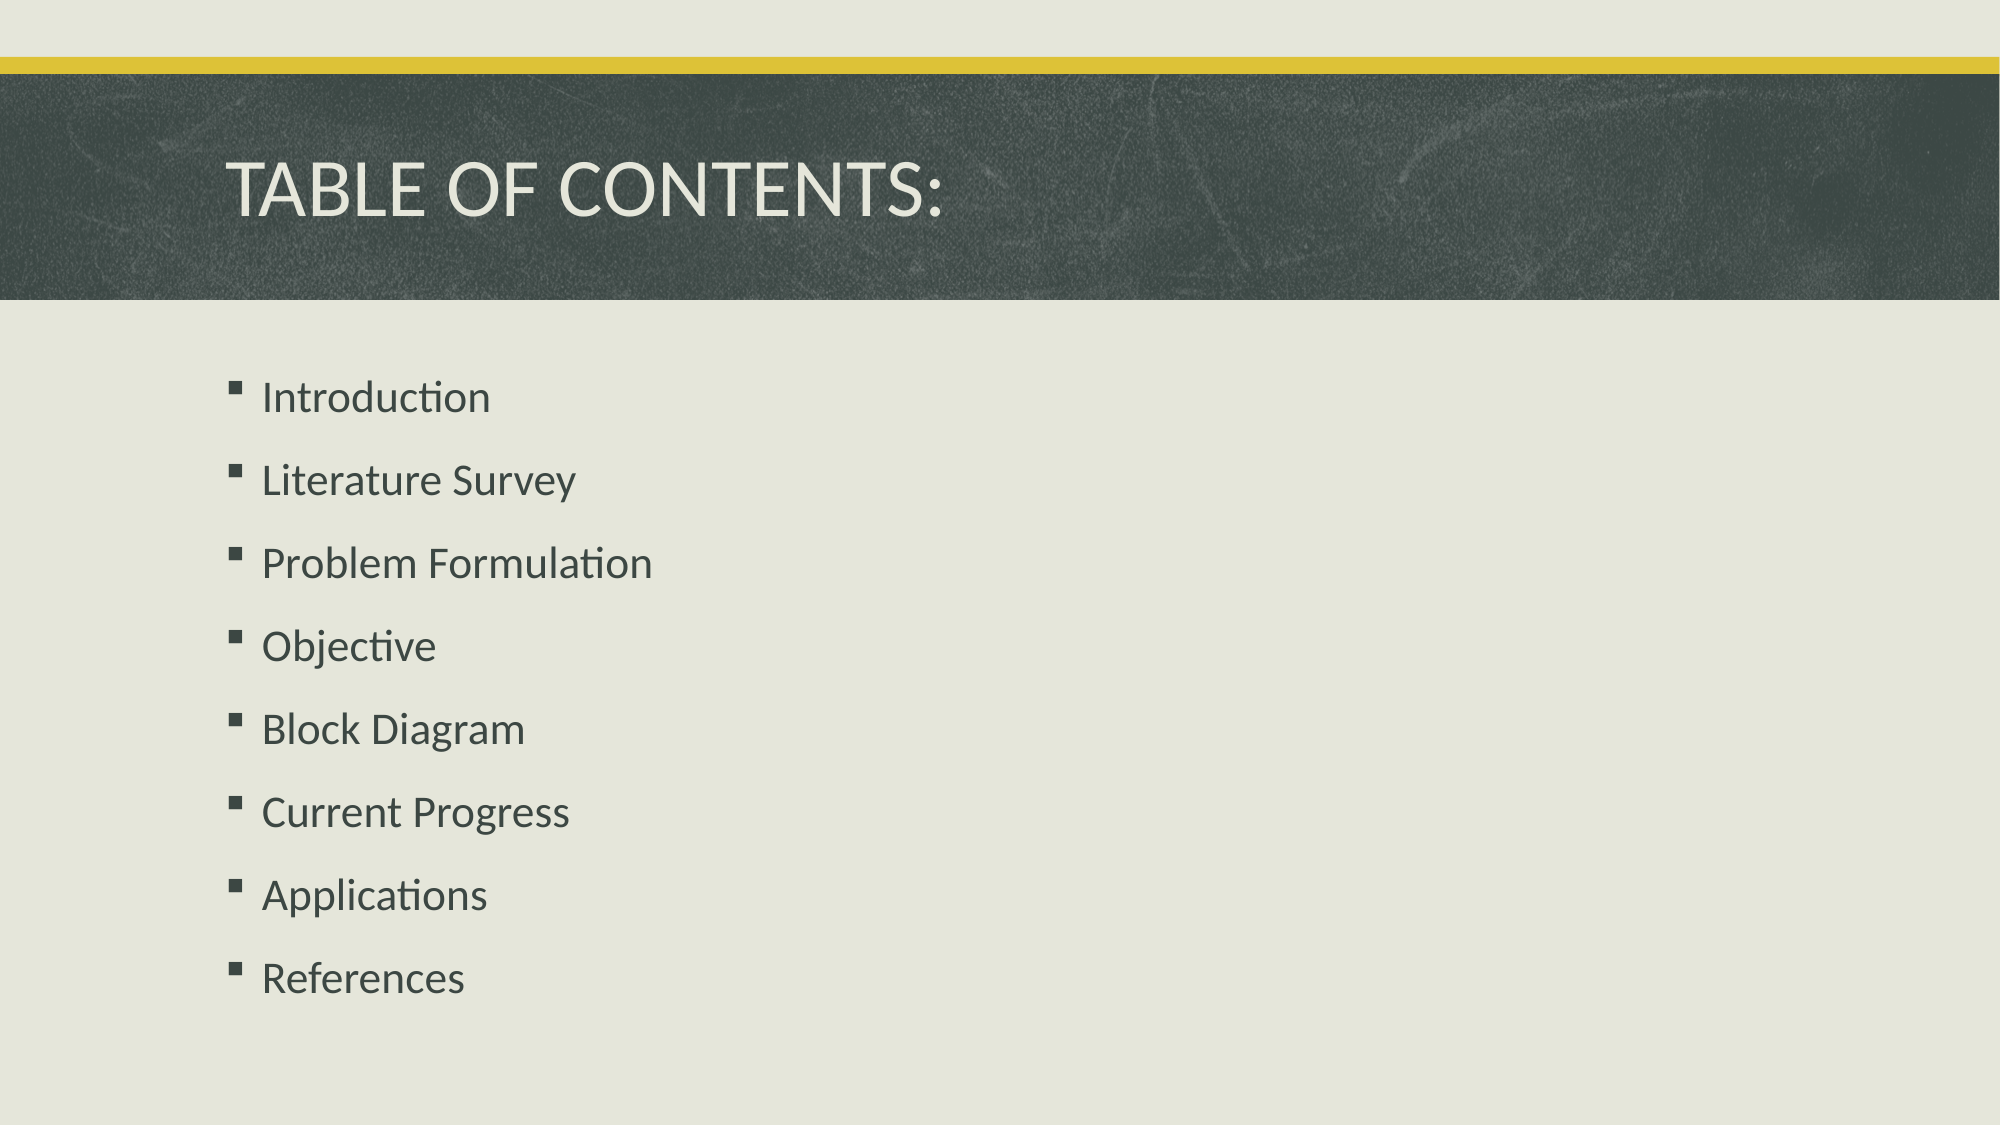

# TABLE OF CONTENTS:
Introduction
Literature Survey
Problem Formulation
Objective
Block Diagram
Current Progress
Applications
References